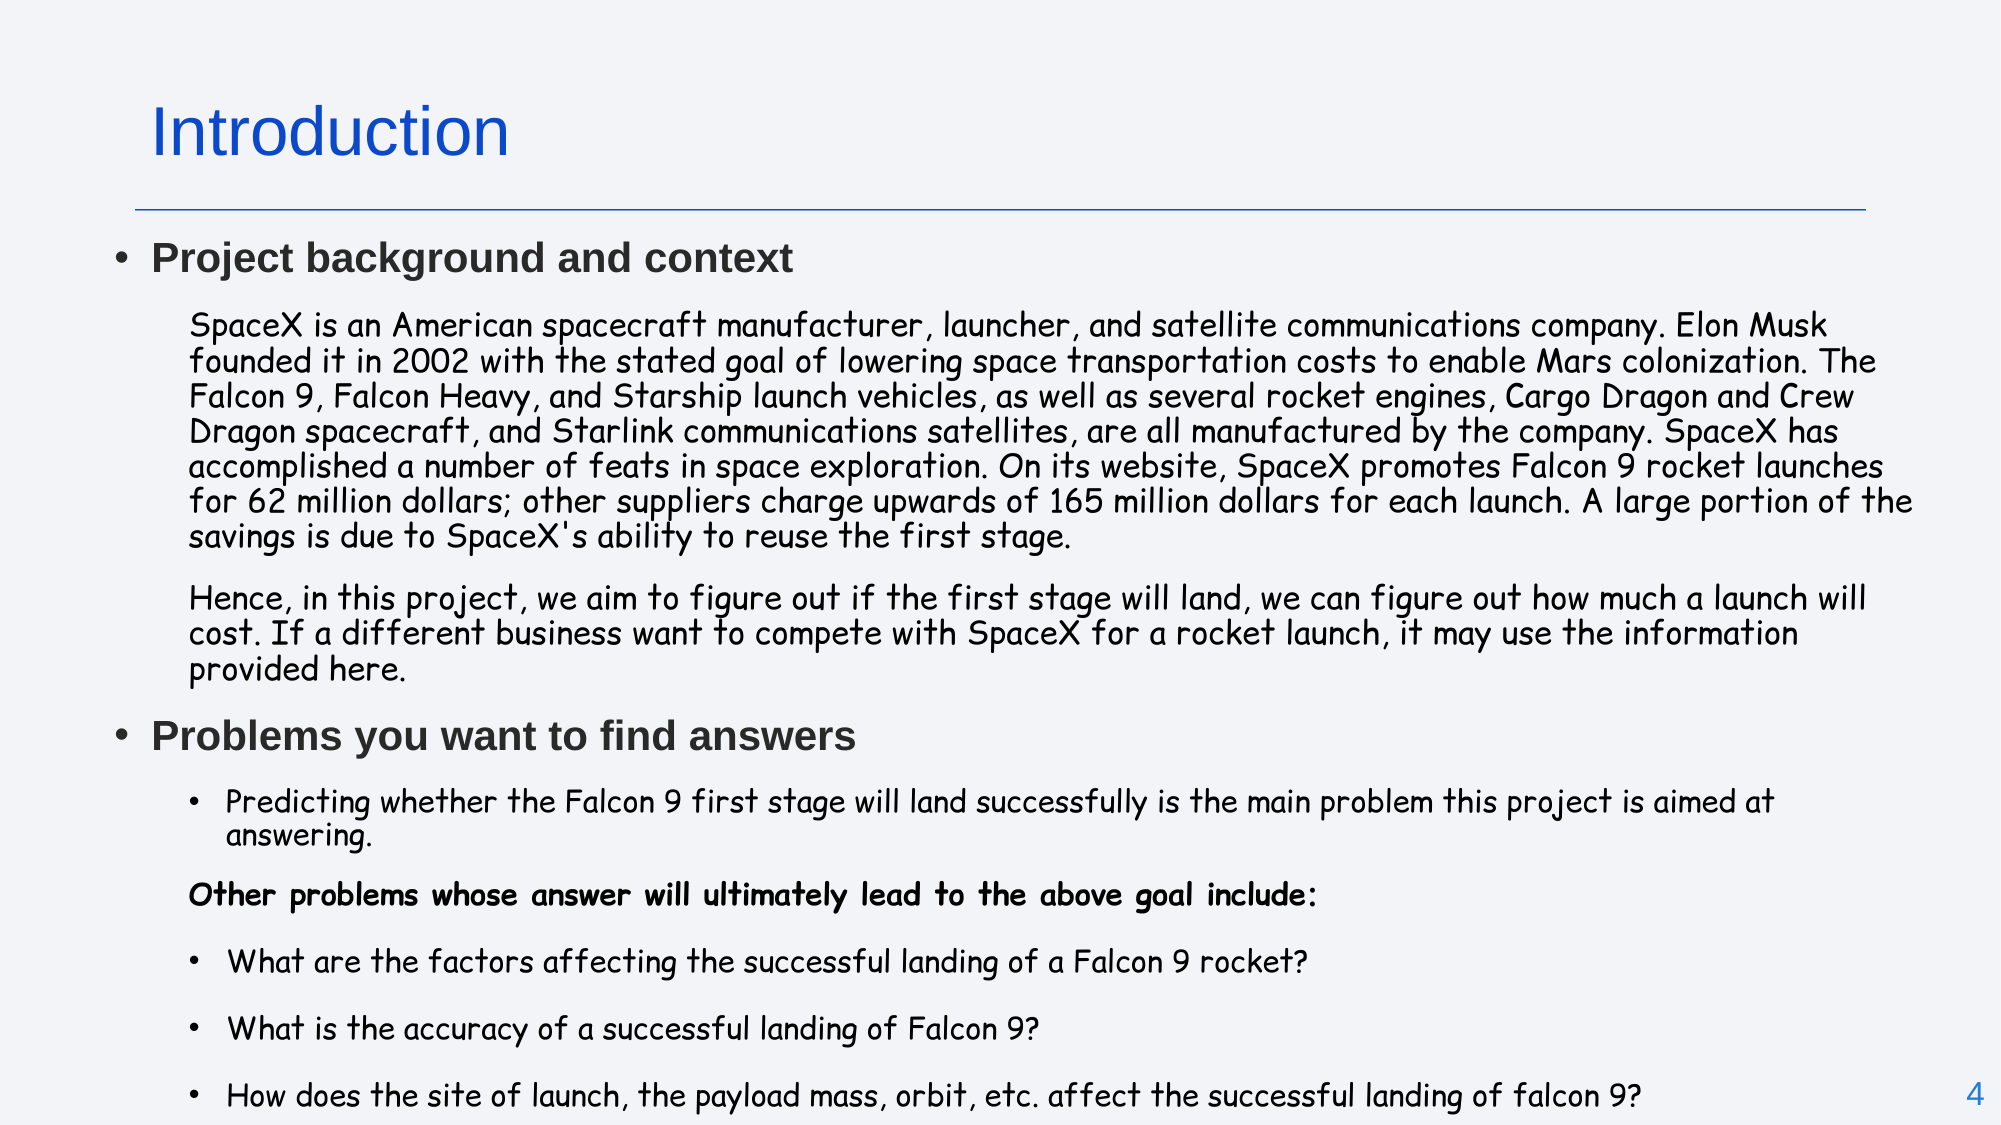

Introduction
Project background and context
SpaceX is an American spacecraft manufacturer, launcher, and satellite communications company. Elon Musk founded it in 2002 with the stated goal of lowering space transportation costs to enable Mars colonization. The Falcon 9, Falcon Heavy, and Starship launch vehicles, as well as several rocket engines, Cargo Dragon and Crew Dragon spacecraft, and Starlink communications satellites, are all manufactured by the company. SpaceX has accomplished a number of feats in space exploration. On its website, SpaceX promotes Falcon 9 rocket launches for 62 million dollars; other suppliers charge upwards of 165 million dollars for each launch. A large portion of the savings is due to SpaceX's ability to reuse the first stage.
Hence, in this project, we aim to figure out if the first stage will land, we can figure out how much a launch will cost. If a different business want to compete with SpaceX for a rocket launch, it may use the information provided here.
Problems you want to find answers
Predicting whether the Falcon 9 first stage will land successfully is the main problem this project is aimed at answering.
Other problems whose answer will ultimately lead to the above goal include:
What are the factors affecting the successful landing of a Falcon 9 rocket?
What is the accuracy of a successful landing of Falcon 9?
How does the site of launch, the payload mass, orbit, etc. affect the successful landing of falcon 9?
4